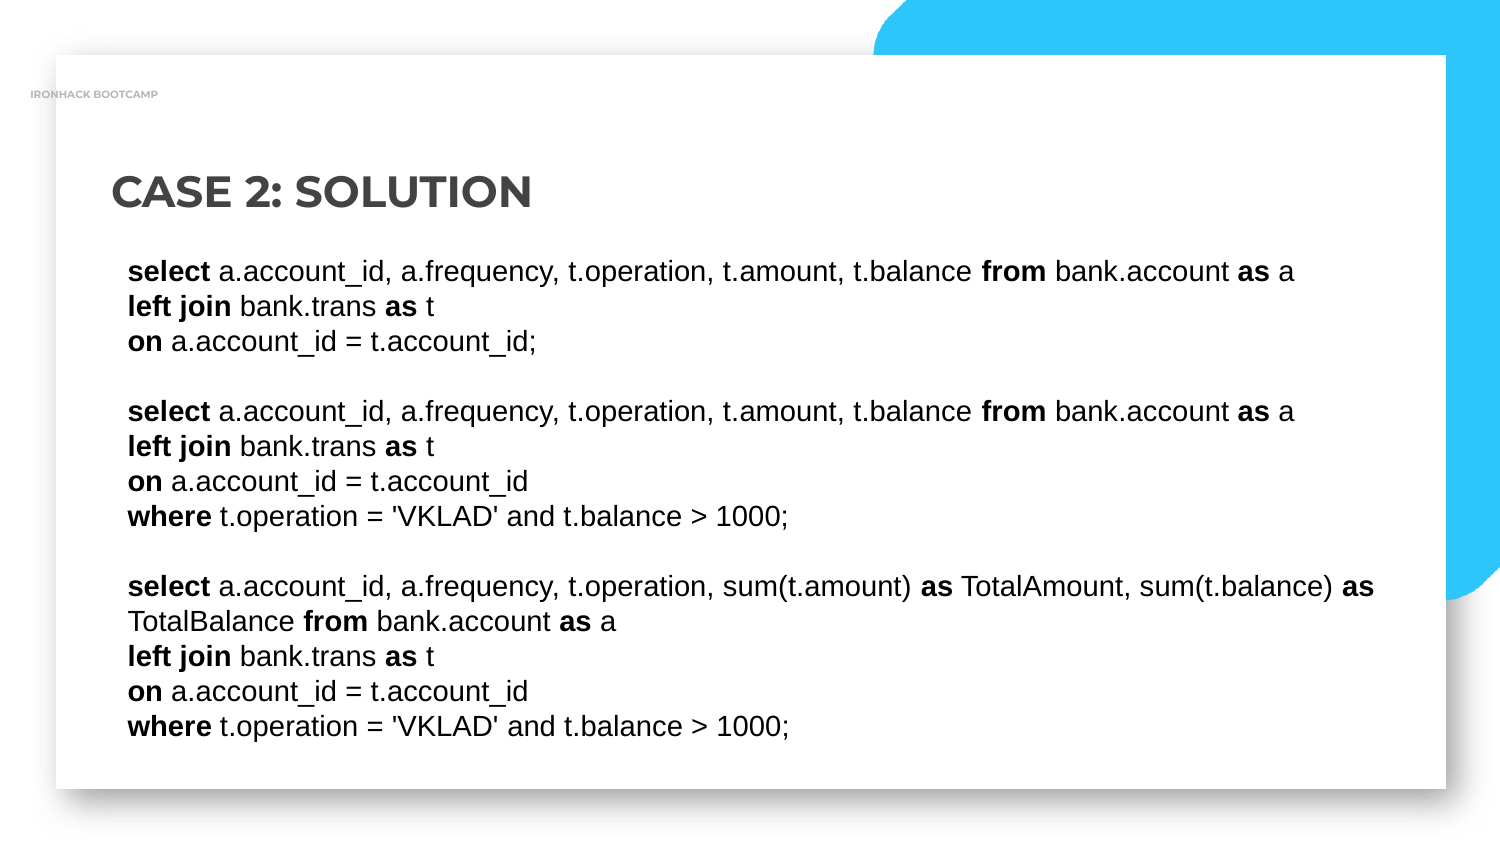

IRONHACK BOOTCAMP
CASE 2: SOLUTION
select a.account_id, a.frequency, t.operation, t.amount, t.balance from bank.account as a
left join bank.trans as t
on a.account_id = t.account_id;

select a.account_id, a.frequency, t.operation, t.amount, t.balance from bank.account as a
left join bank.trans as t
on a.account_id = t.account_id
where t.operation = 'VKLAD' and t.balance > 1000;

select a.account_id, a.frequency, t.operation, sum(t.amount) as TotalAmount, sum(t.balance) as TotalBalance from bank.account as a
left join bank.trans as t
on a.account_id = t.account_id
where t.operation = 'VKLAD' and t.balance > 1000;